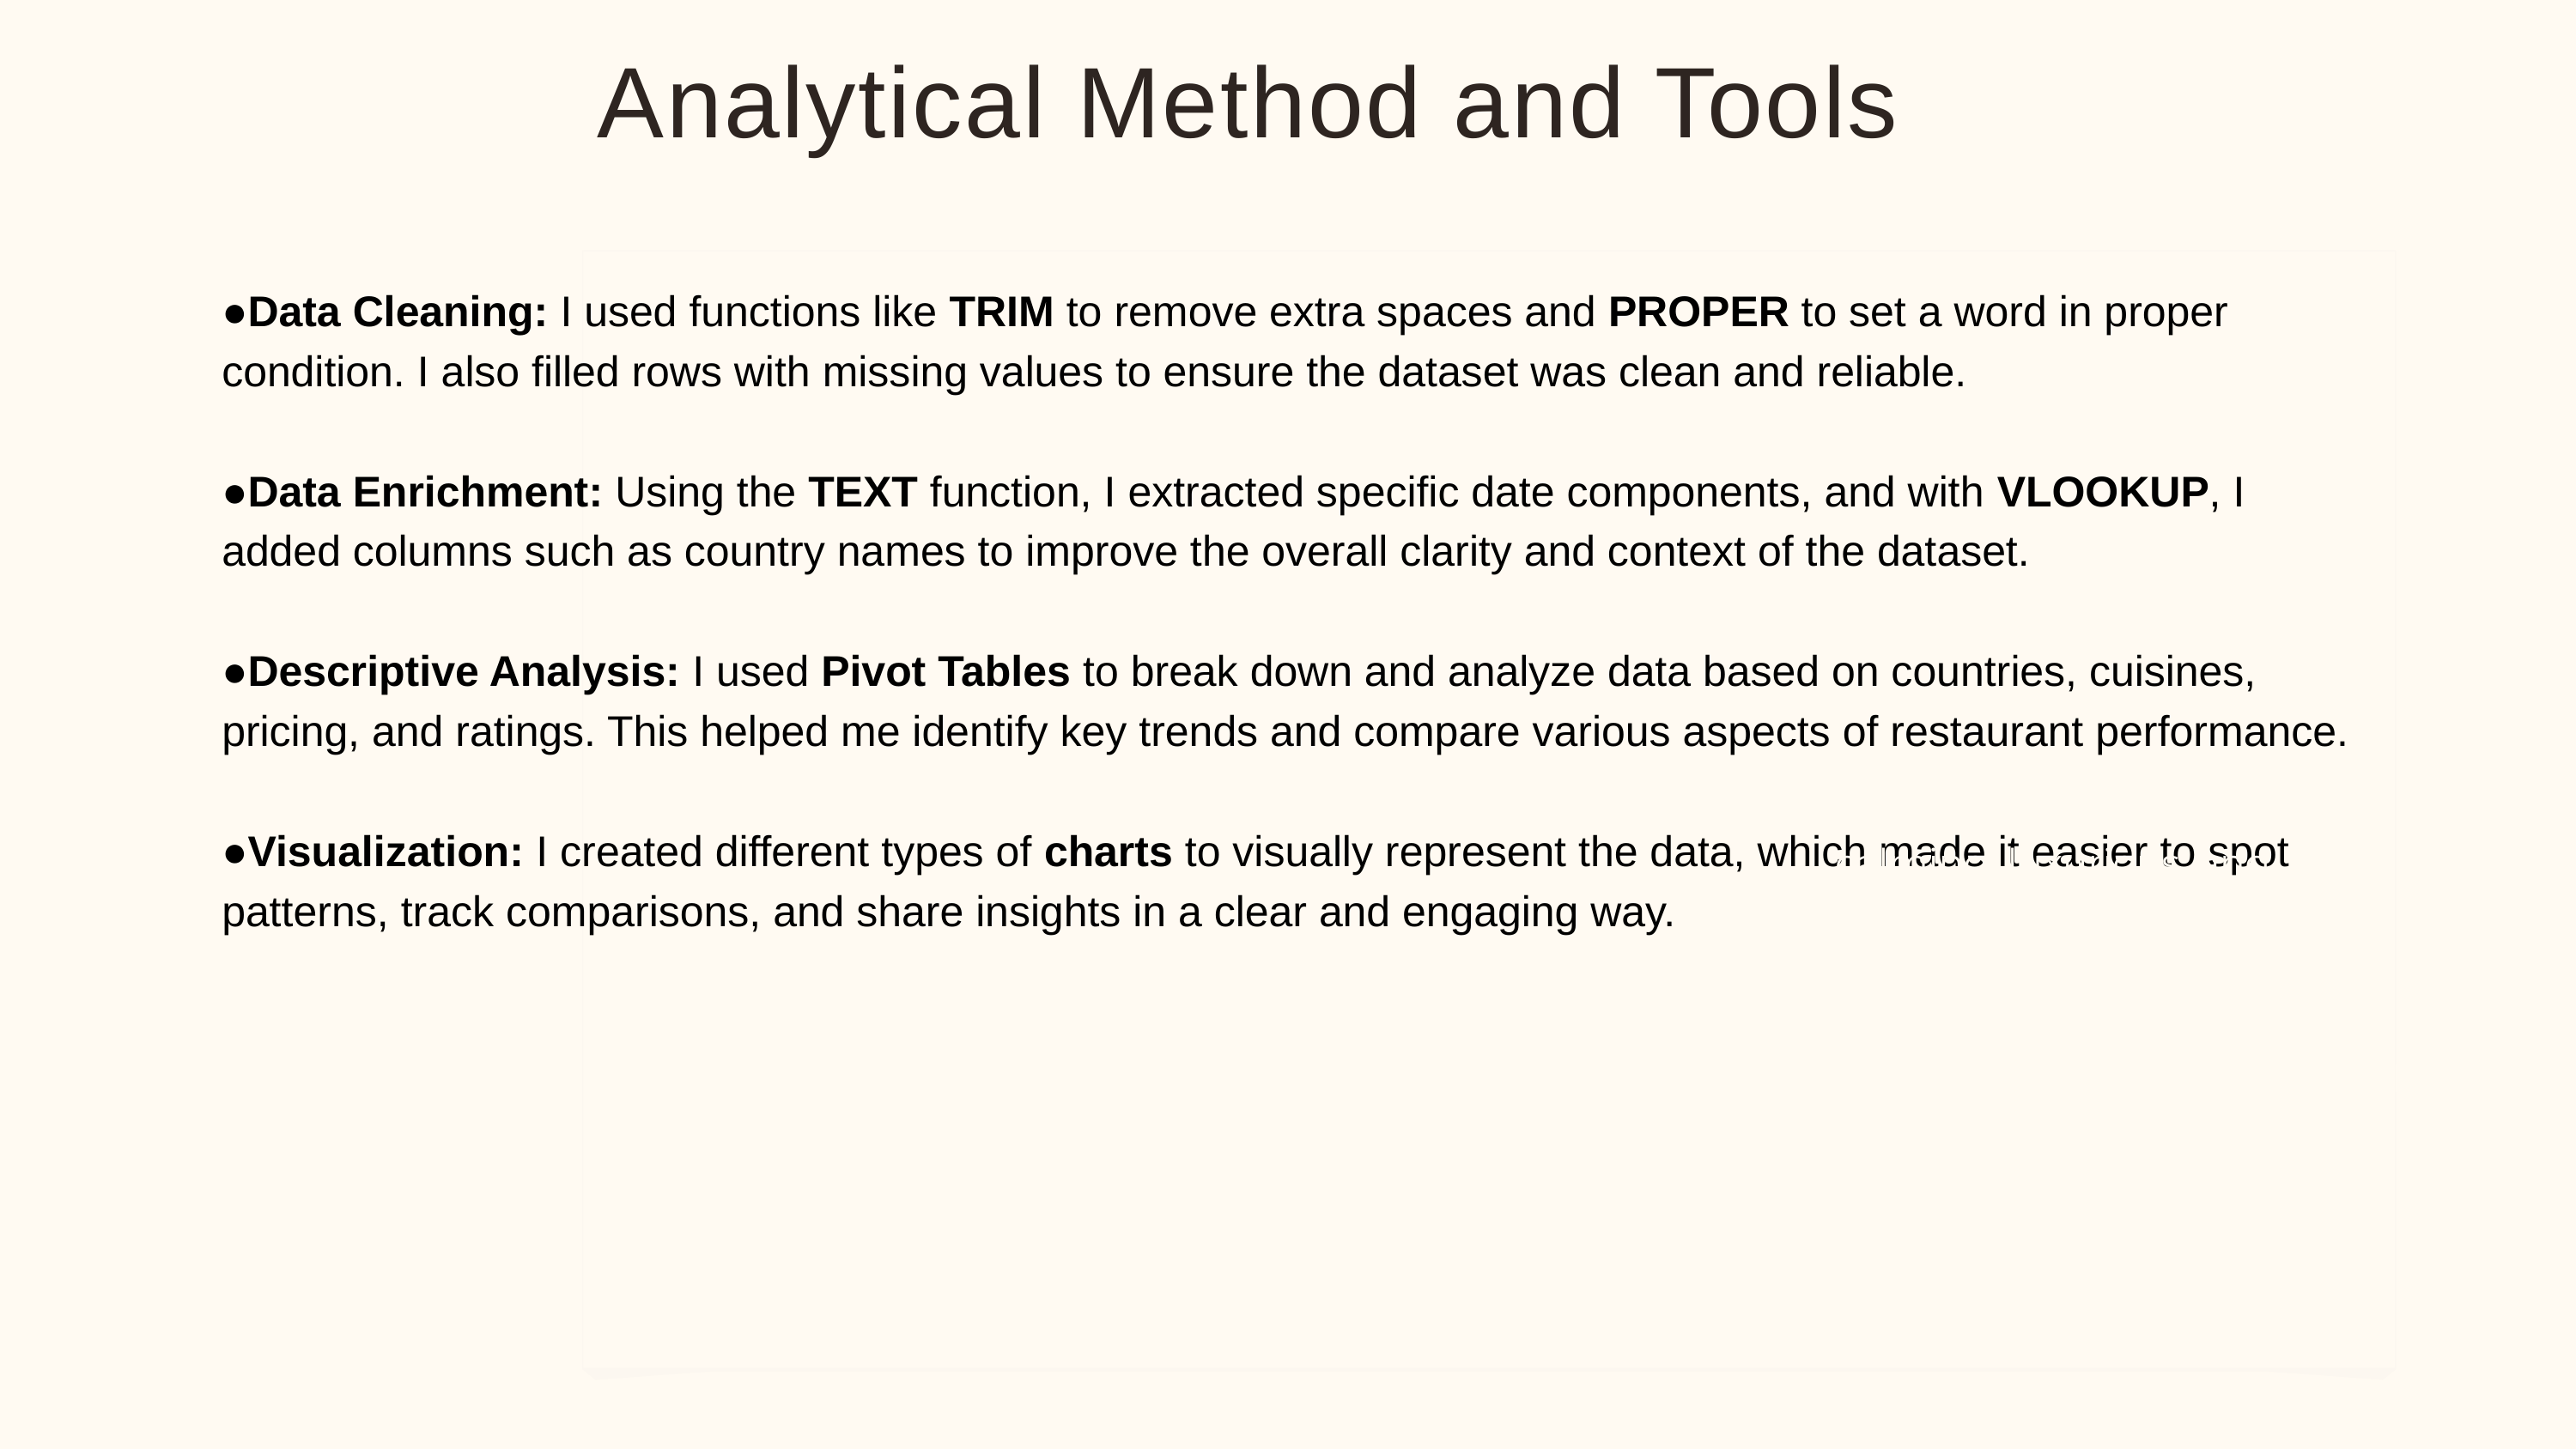

Analytical Method and Tools

●Data Cleaning: I used functions like TRIM to remove extra spaces and PROPER to set a word in proper condition. I also filled rows with missing values to ensure the dataset was clean and reliable.

●Data Enrichment: Using the TEXT function, I extracted specific date components, and with VLOOKUP, I added columns such as country names to improve the overall clarity and context of the dataset.

●Descriptive Analysis: I used Pivot Tables to break down and analyze data based on countries, cuisines, pricing, and ratings. This helped me identify key trends and compare various aspects of restaurant performance.

●Visualization: I created different types of charts to visually represent the data, which made it easier to spot patterns, track comparisons, and share insights in a clear and engaging way.

"The ambience is pure class – calming, luxurious, and beautifully designed."
-Samira Hadid
-Reese Miller